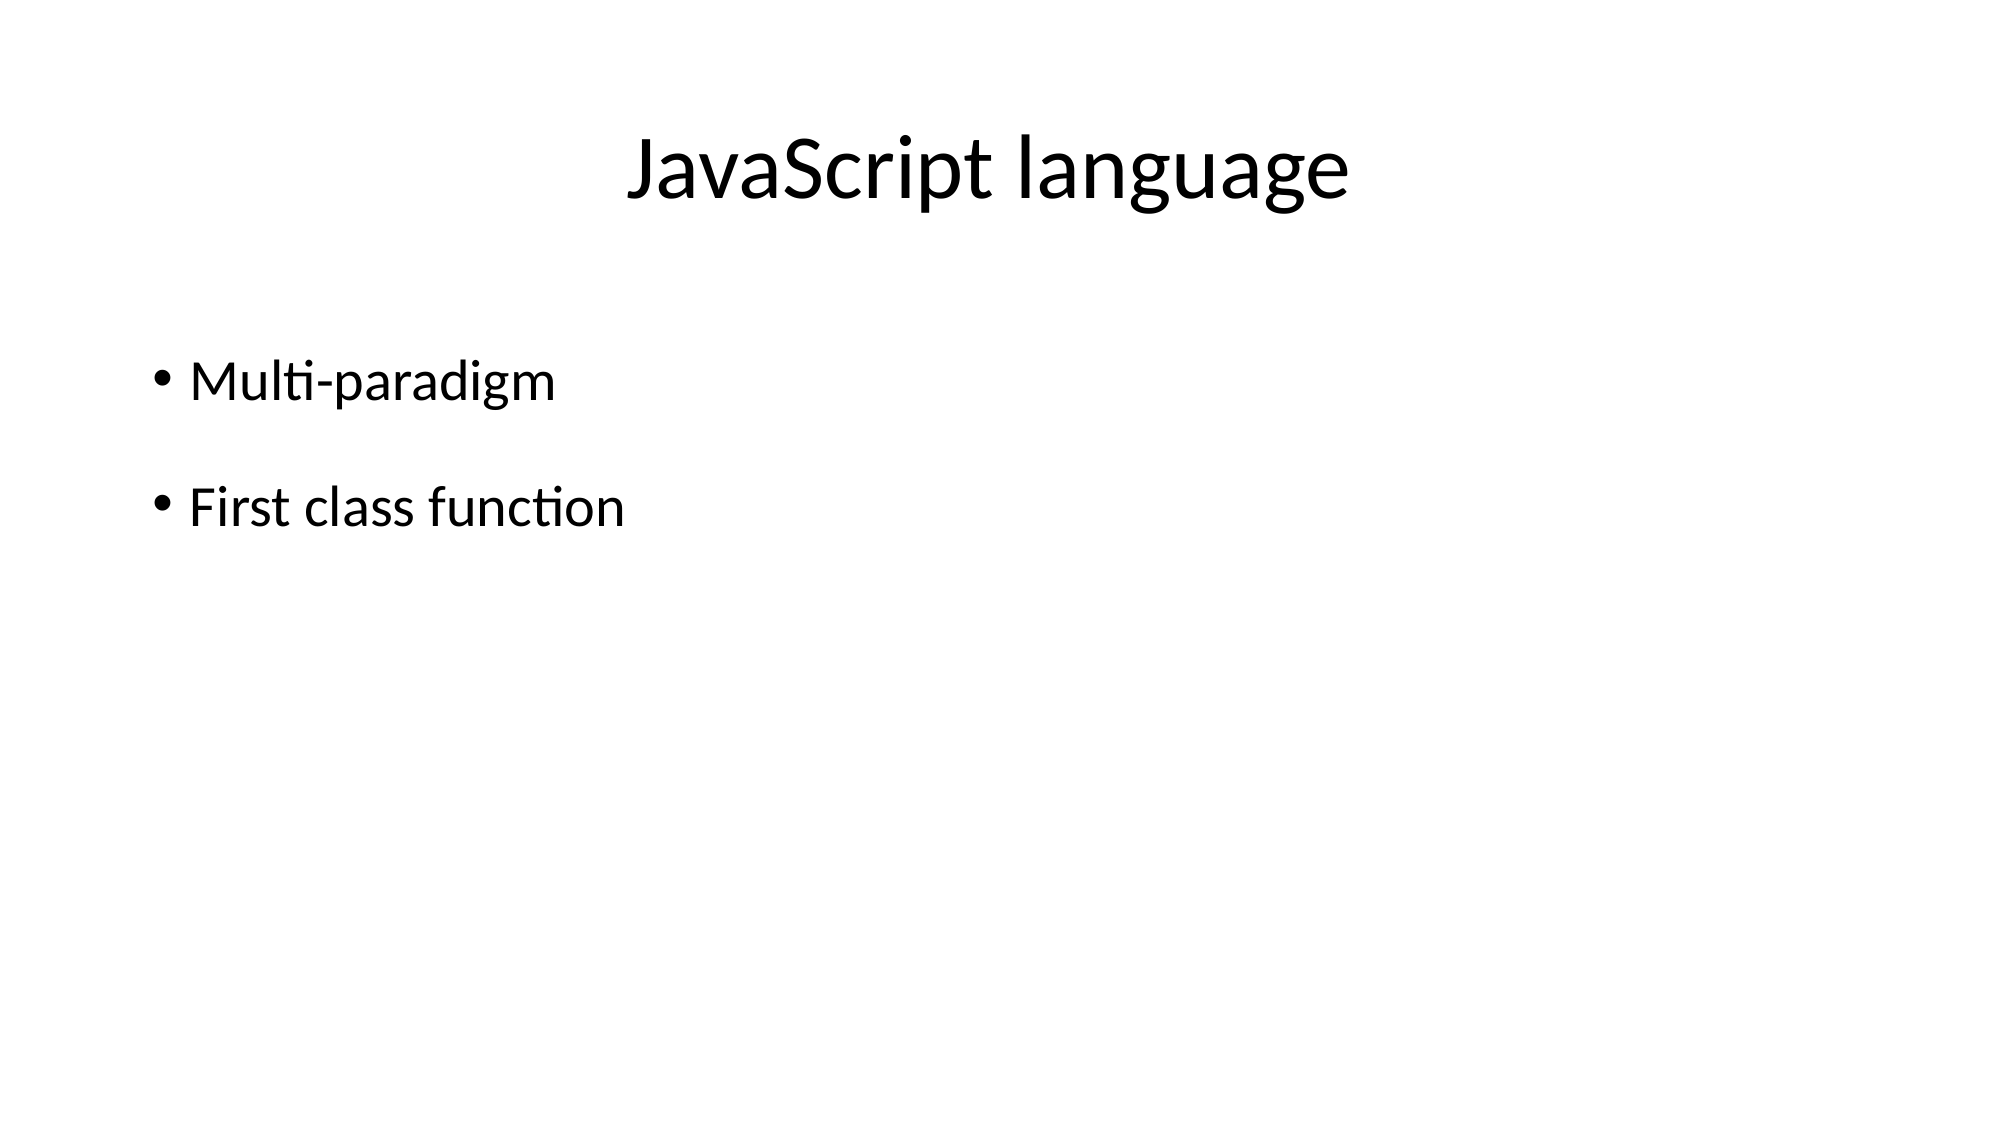

# JavaScript language
Multi-paradigm
First class function